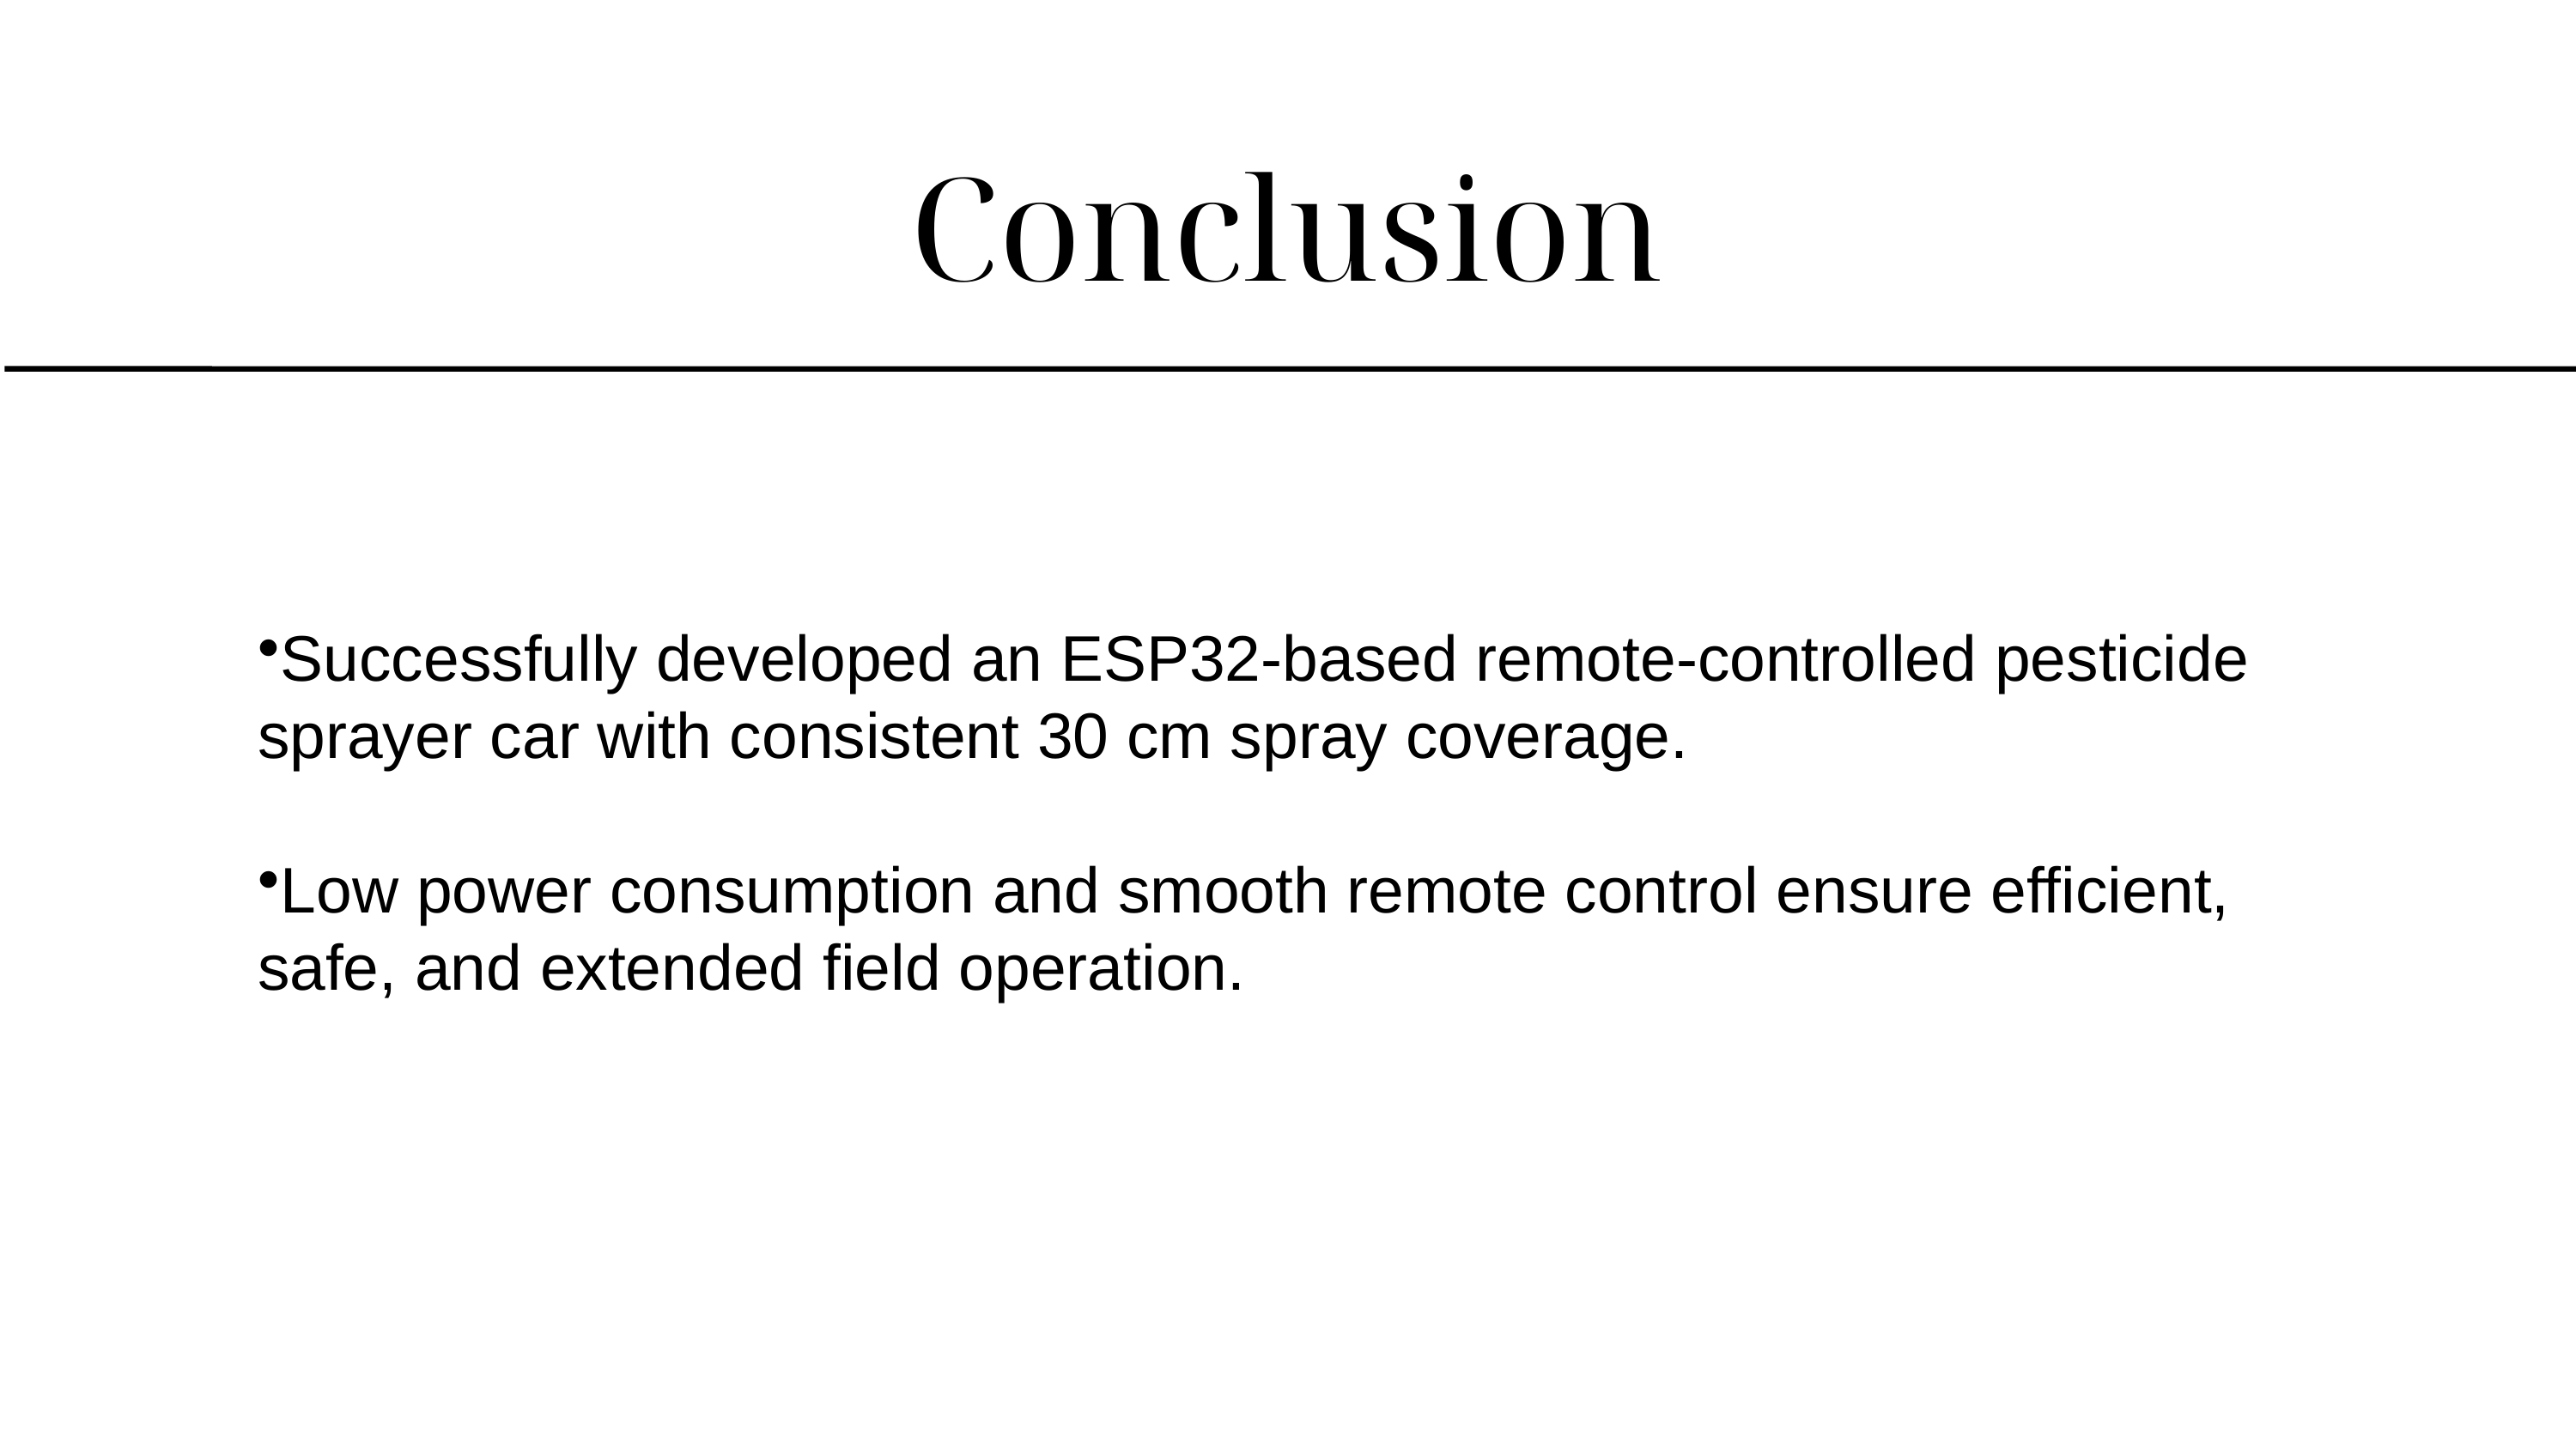

Conclusion

Successfully developed an ESP32-based remote-controlled pesticide sprayer car with consistent 30 cm spray coverage.

Low power consumption and smooth remote control ensure efficient, safe, and extended field operation.